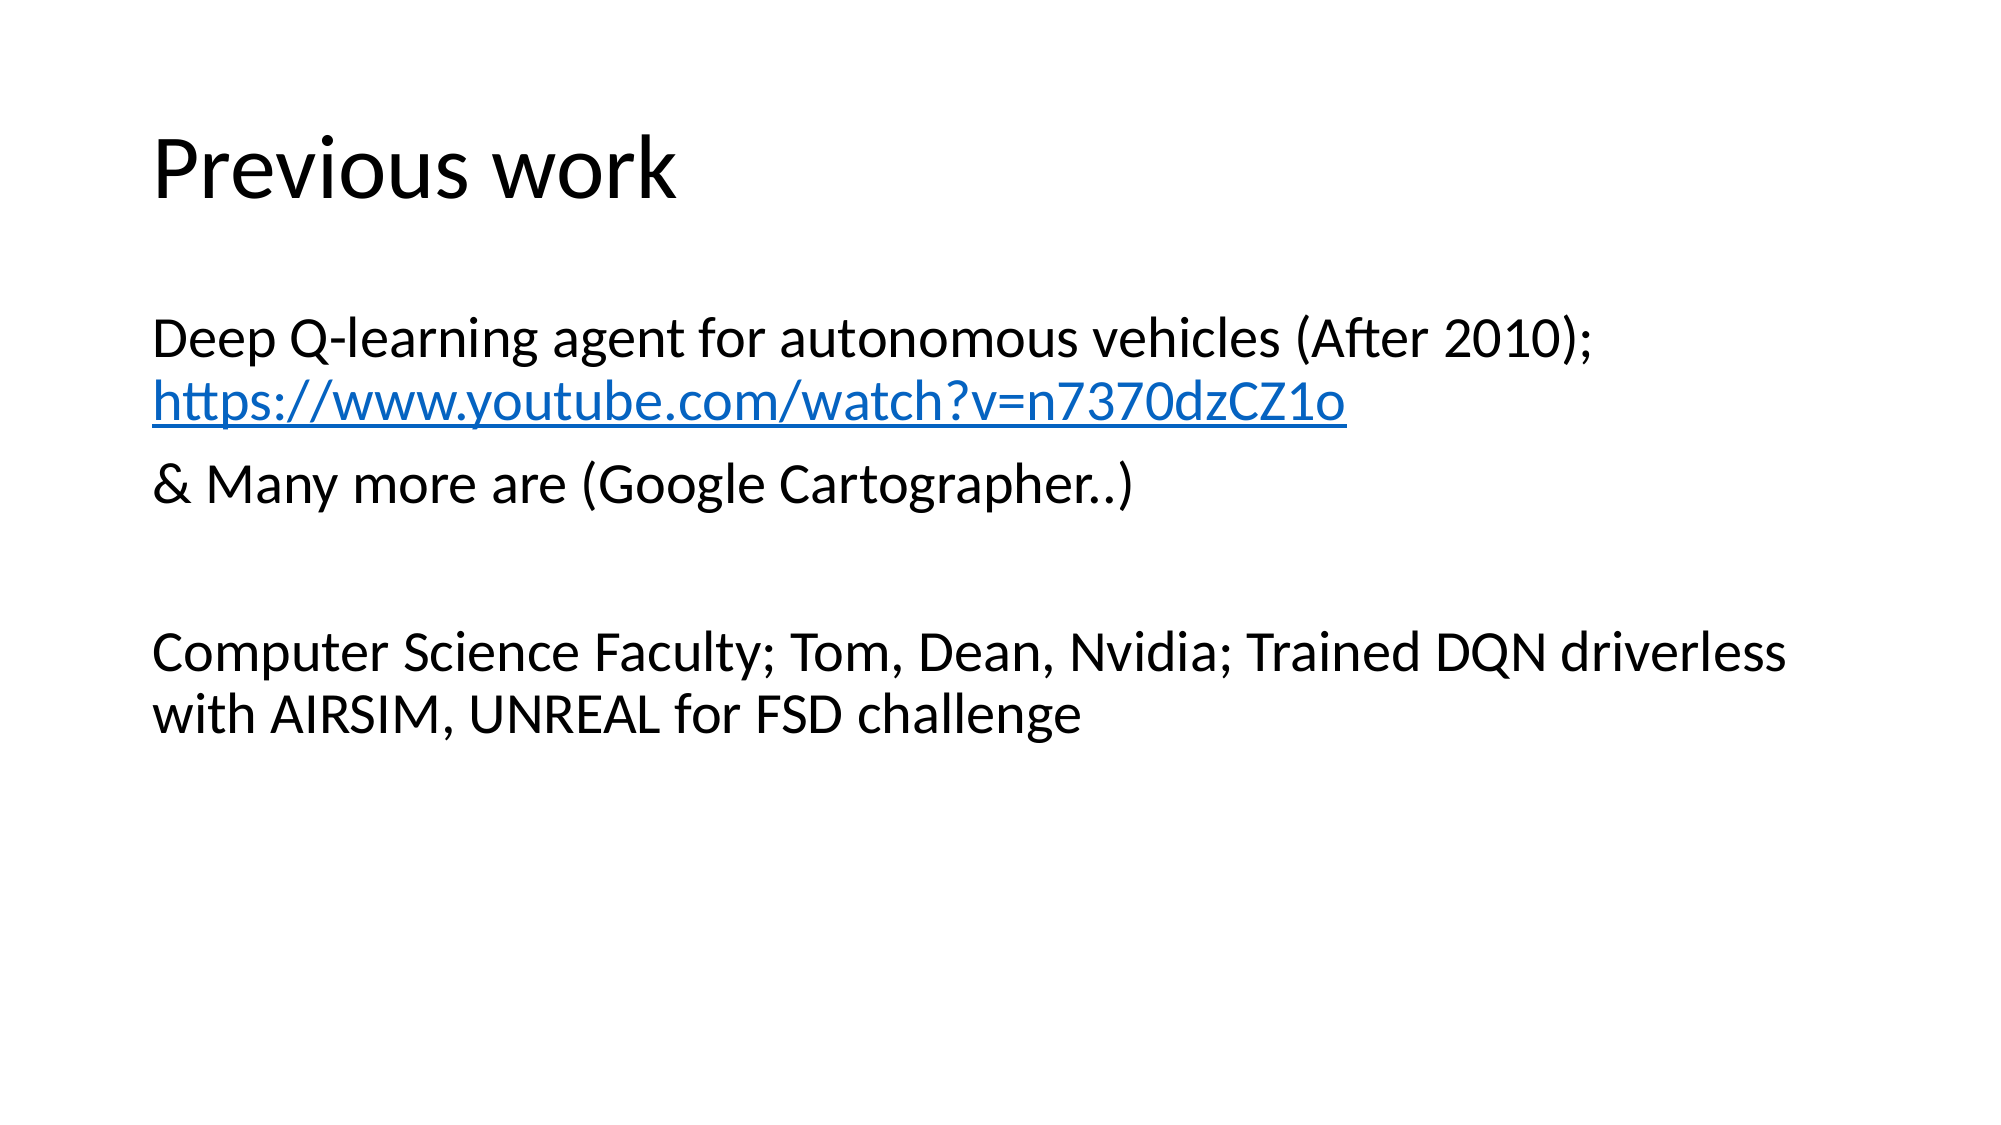

# Previous work
Deep Q-learning agent for autonomous vehicles (After 2010); https://www.youtube.com/watch?v=n7370dzCZ1o
& Many more are (Google Cartographer..)

Computer Science Faculty; Tom, Dean, Nvidia; Trained DQN driverless with AIRSIM, UNREAL for FSD challenge